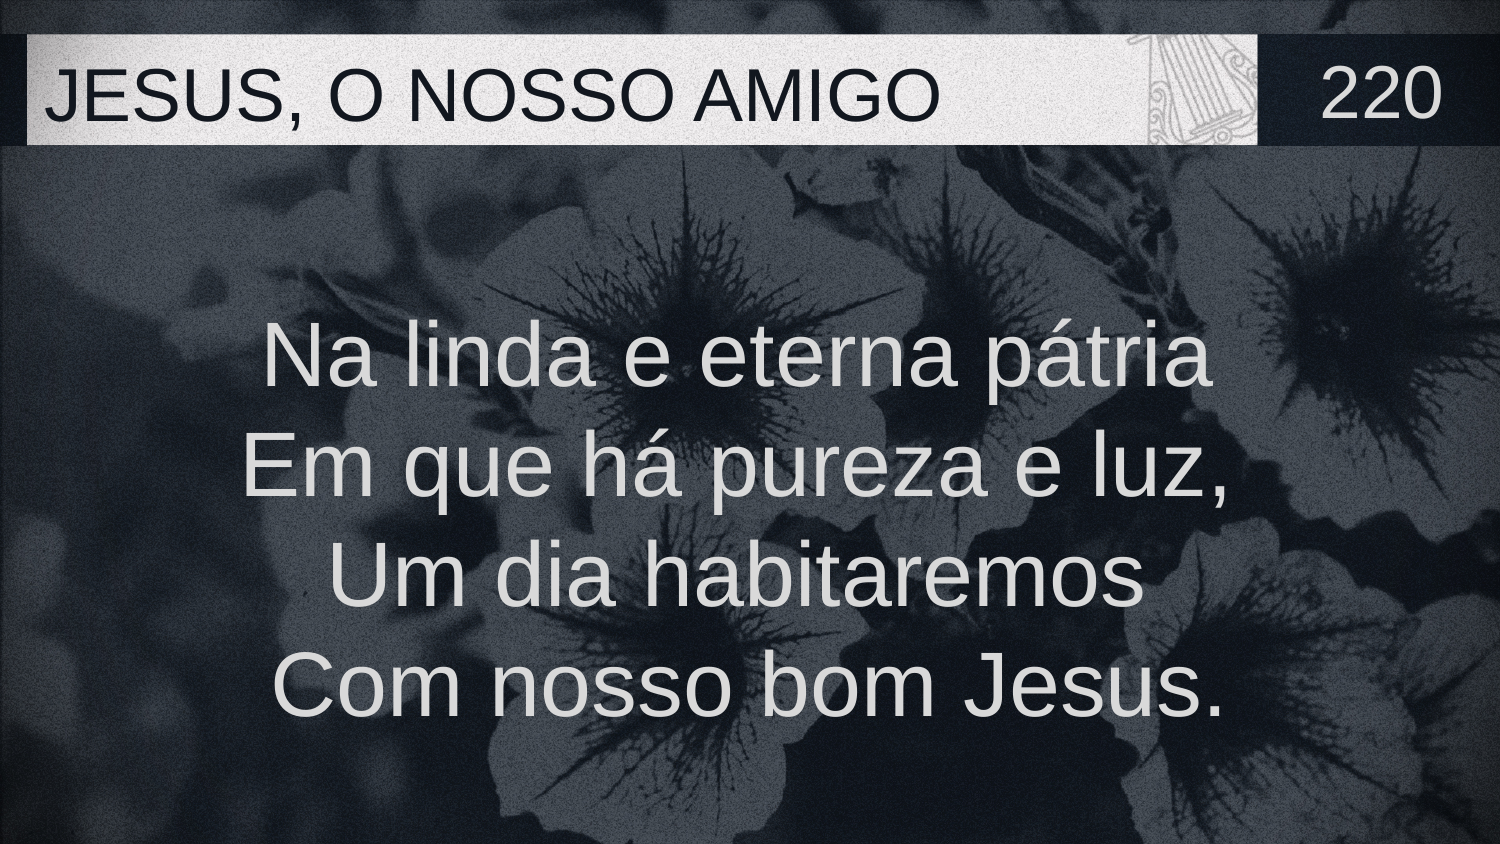

# JESUS, O NOSSO AMIGO
220
Na linda e eterna pátria
Em que há pureza e luz,
Um dia habitaremos
Com nosso bom Jesus.